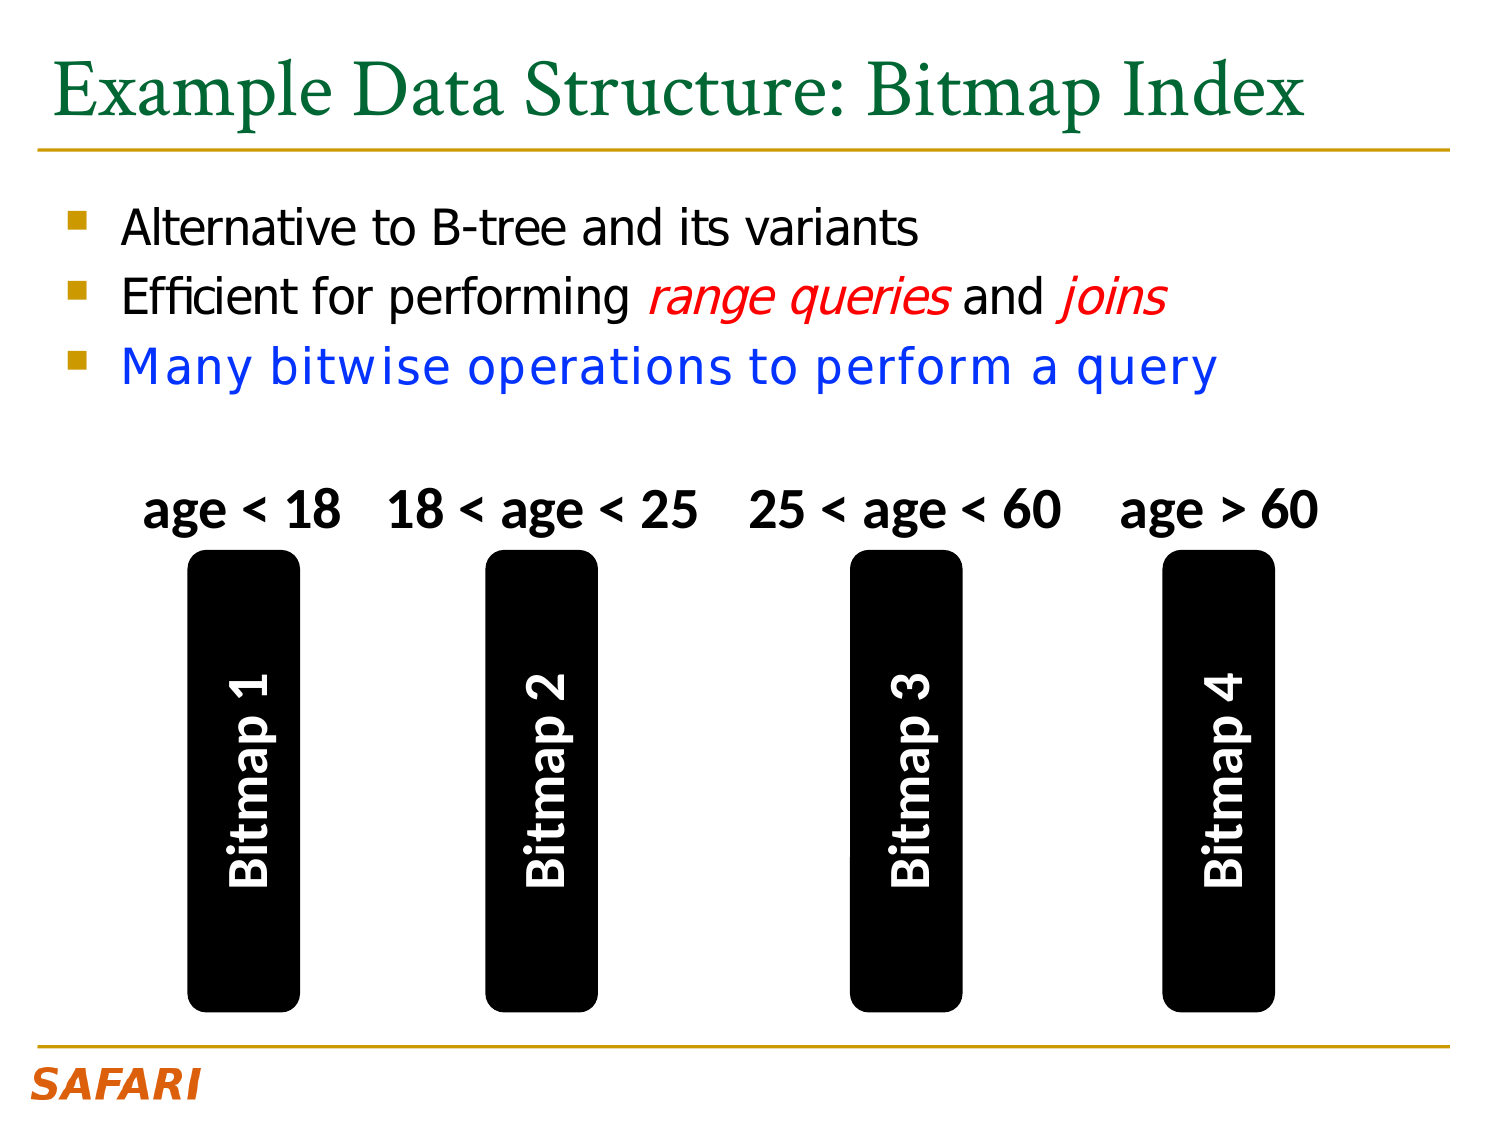

# Example Data Structure: Bitmap Index
Alternative to B-tree and its variants
Efficient for performing range queries and joins
Many bitwise operations to perform a query

age < 18
18 < age < 25
25 < age < 60
age > 60
Bitmap 1
Bitmap 2
Bitmap 3
Bitmap 4